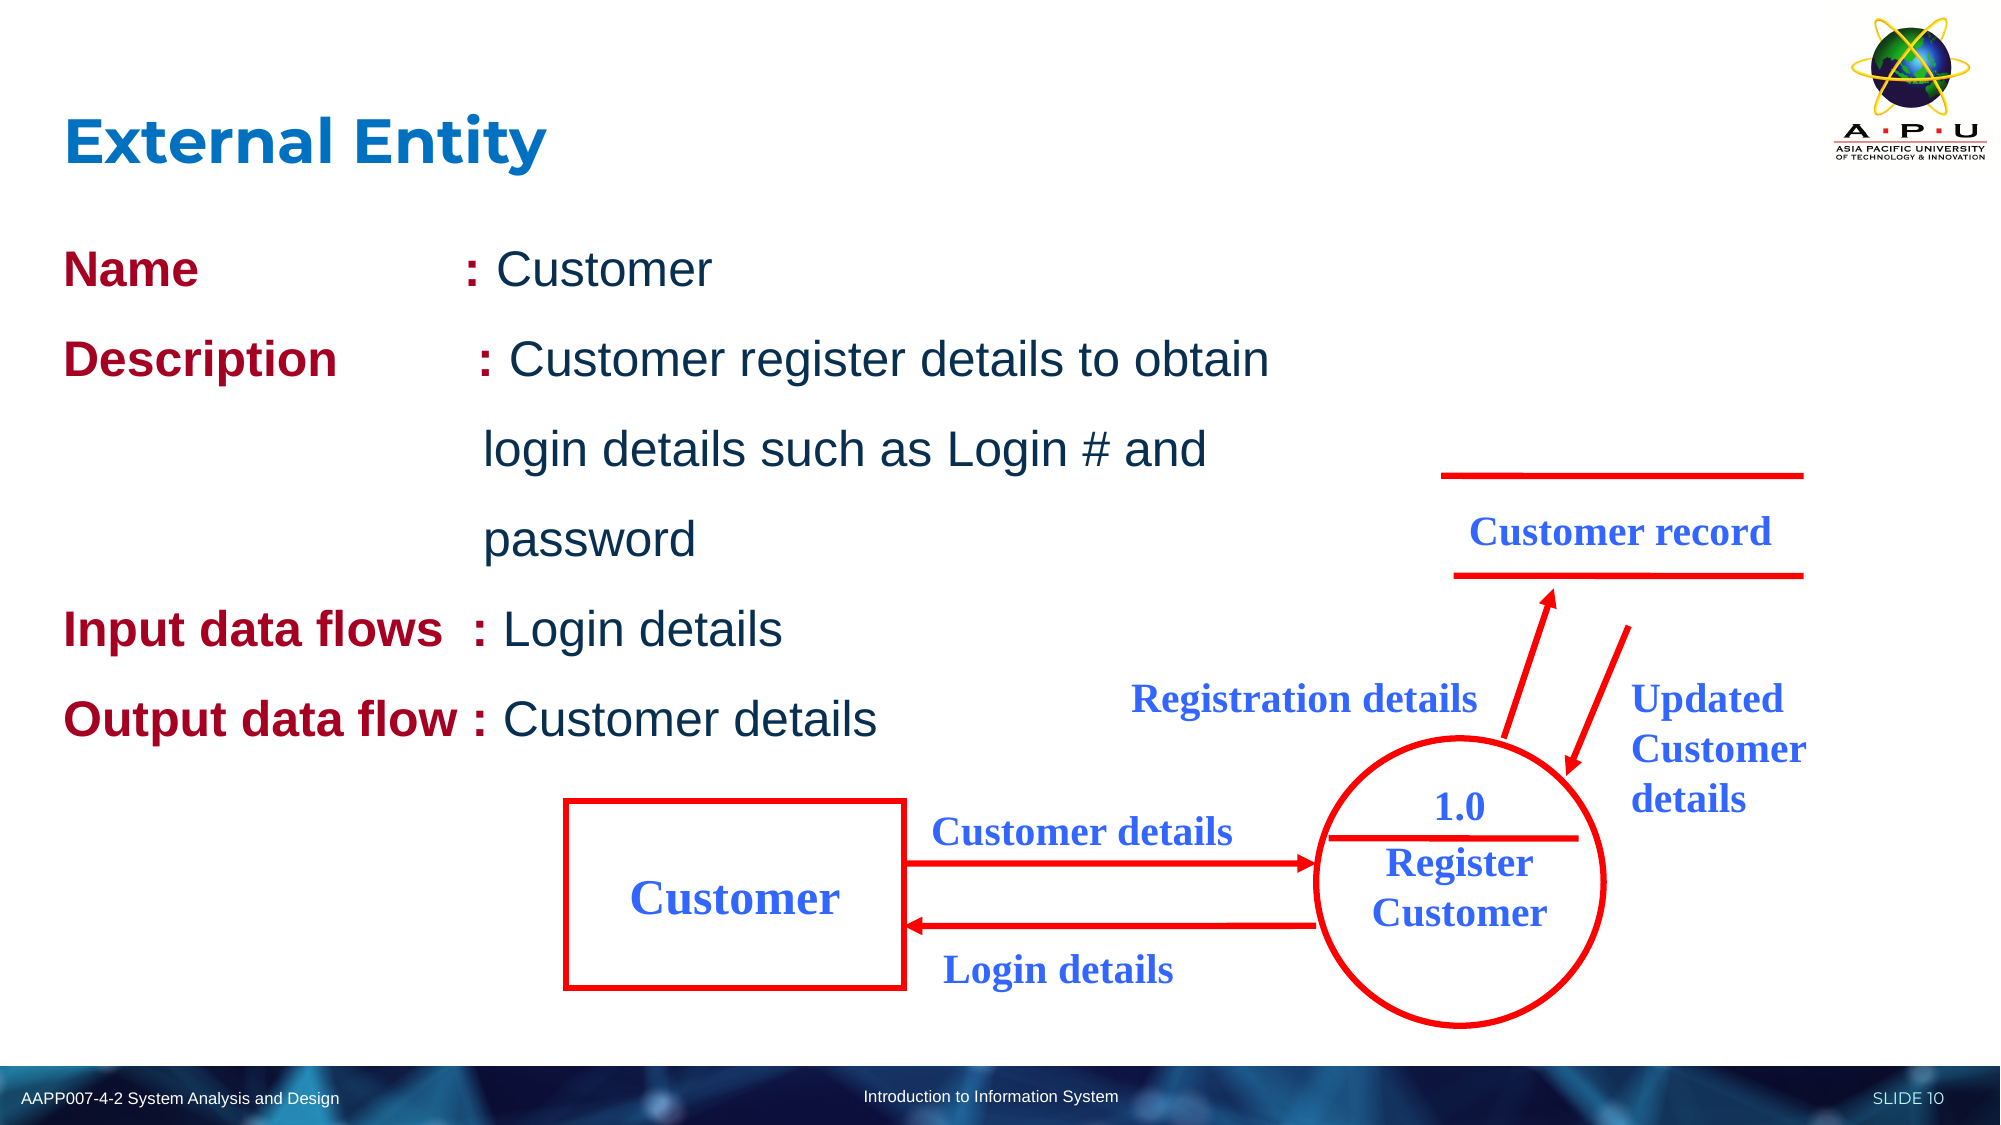

# External Entity
Name                   : Customer
Description          : Customer register details to obtain
                              login details such as Login # and
                              password
Input data flows  : Login details
Output data flow : Customer details

Customer record

Registration details
1.0
Register
Customer

Customer details
Customer

Login details
Updated Customer details